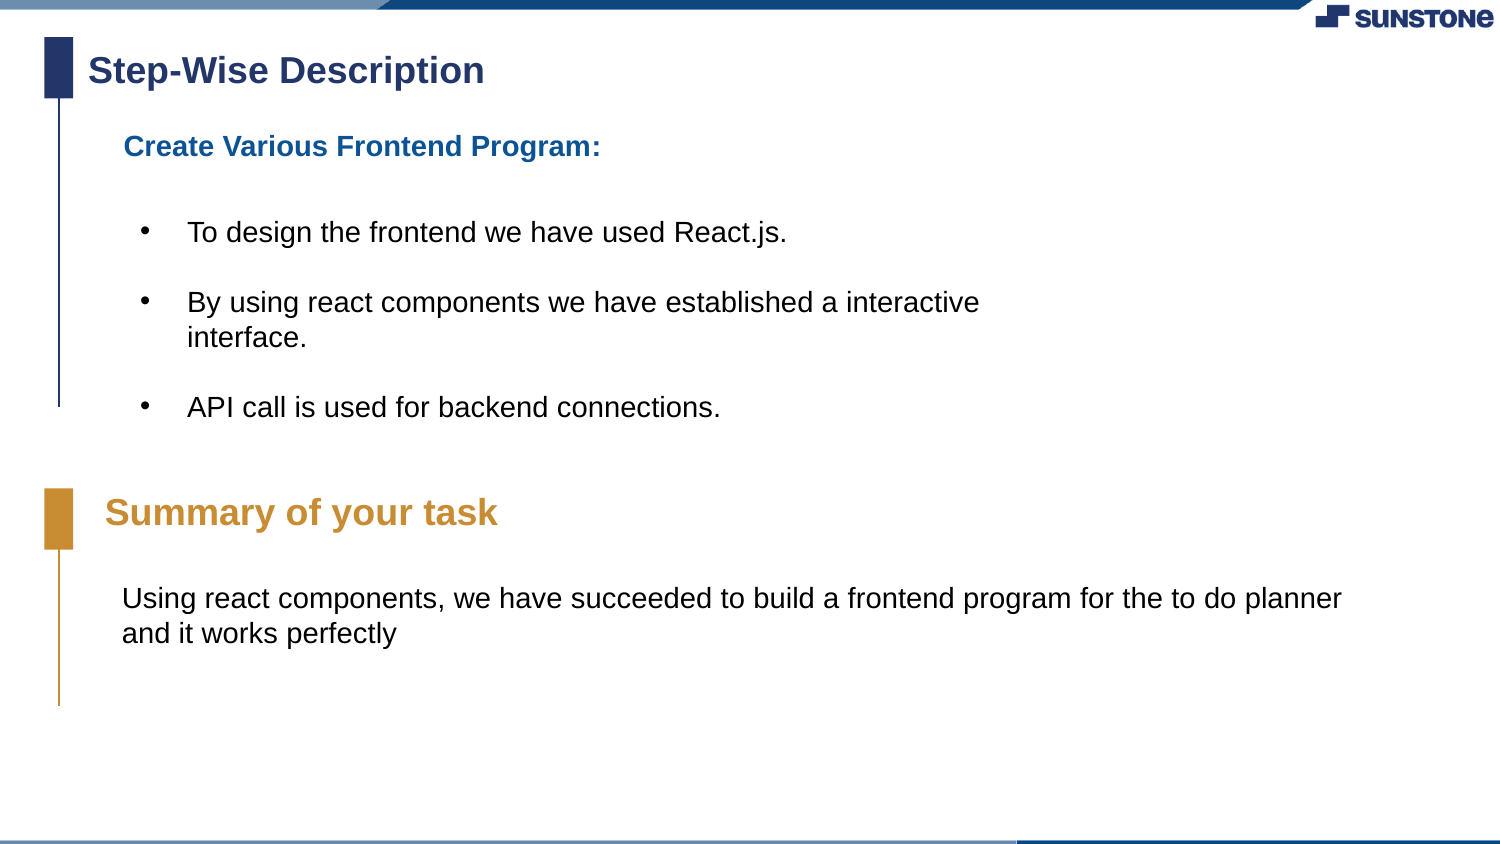

Step-Wise Description
Create Various Frontend Program:

To design the frontend we have used React.js.

By using react components we have established a interactive interface.

API call is used for backend connections.
Summary of your task
Using react components, we have succeeded to build a frontend program for the to do planner and it works perfectly